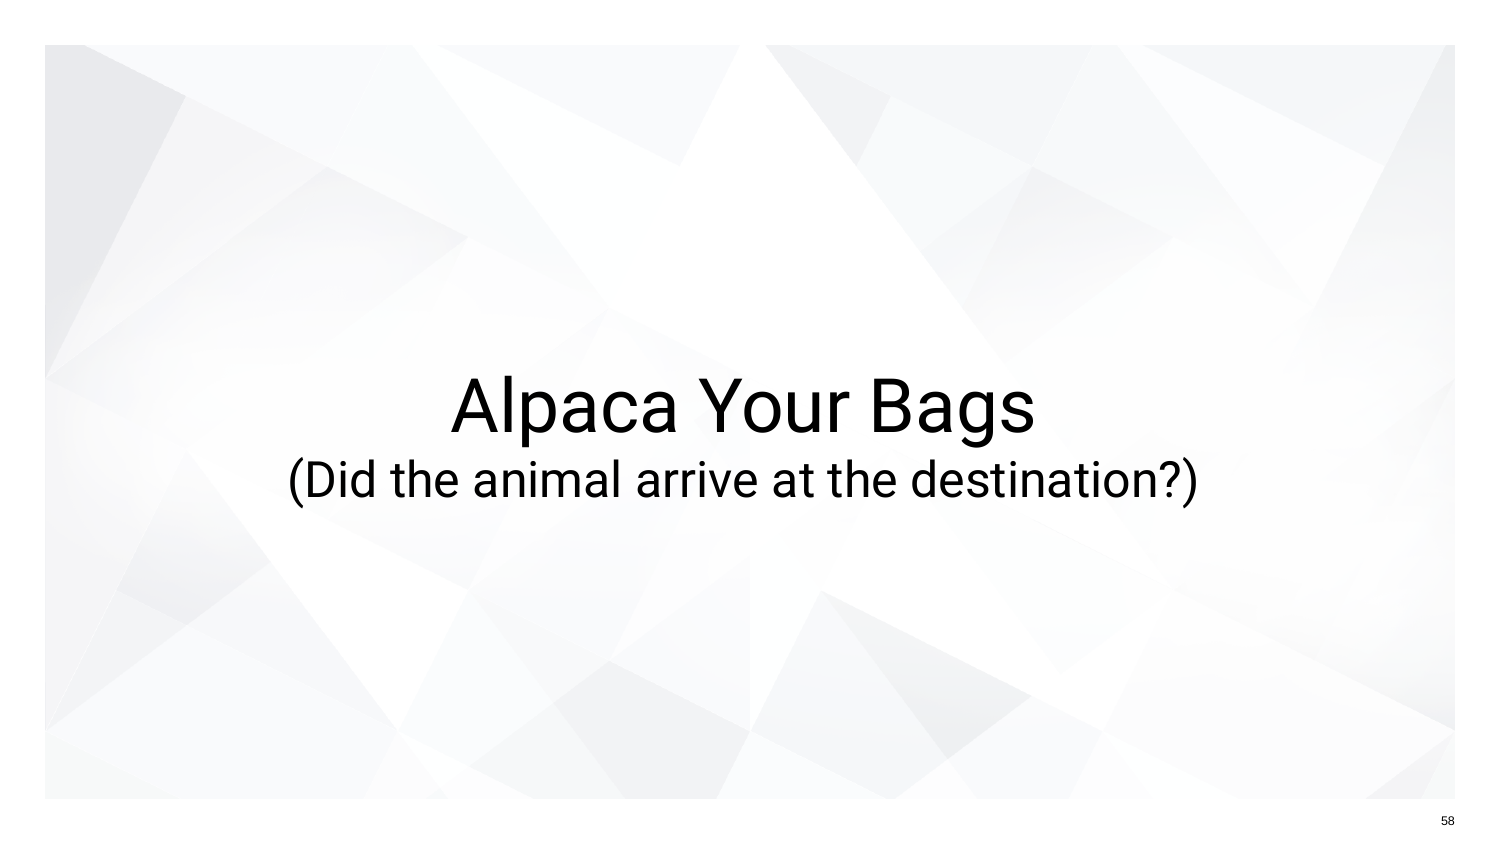

# Alpaca Your Bags
(Did the animal arrive at the destination?)

58